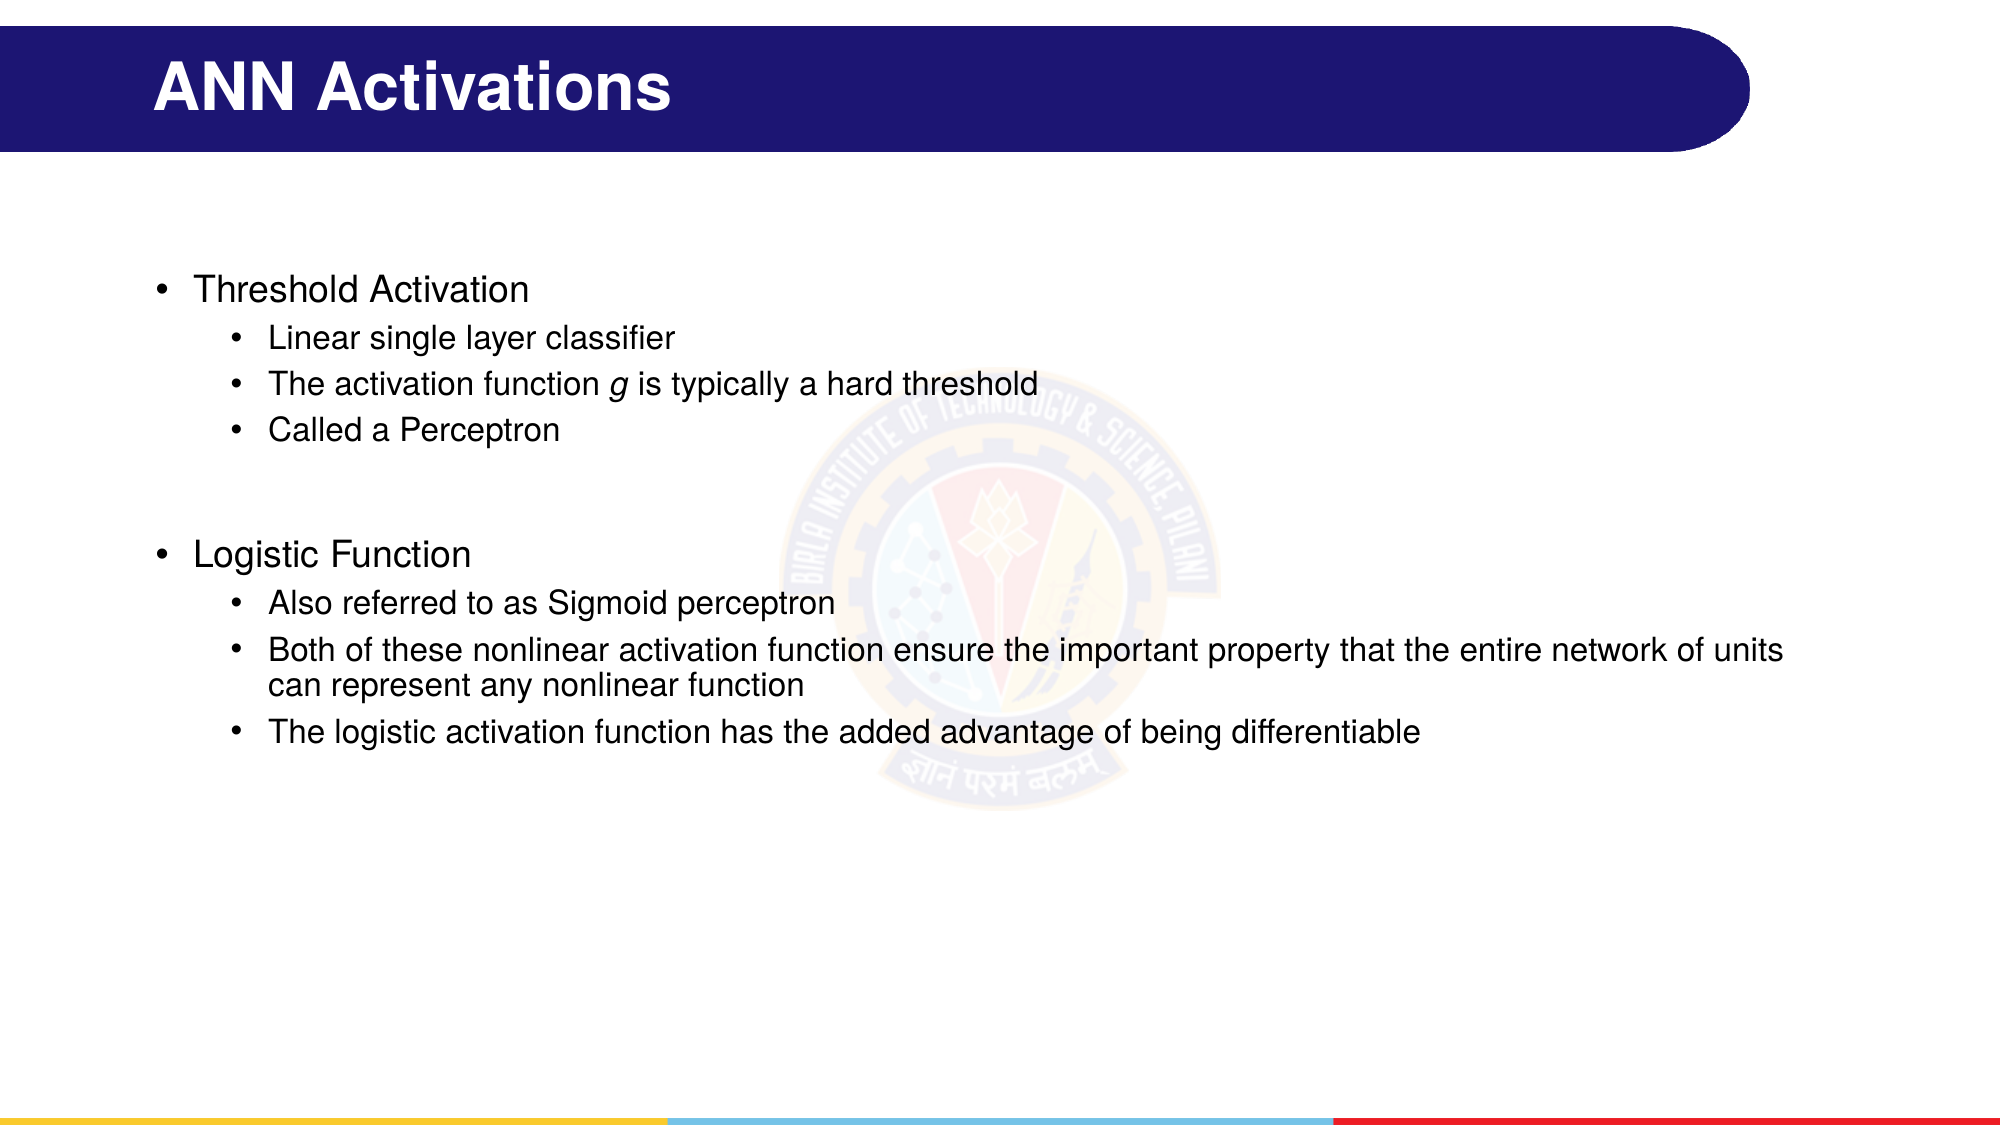

# ANN Activations

Threshold Activation
Linear single layer classifier
The activation function g is typically a hard threshold
Called a Perceptron

Logistic Function
Also referred to as Sigmoid perceptron
Both of these nonlinear activation function ensure the important property that the entire network of units can represent any nonlinear function
The logistic activation function has the added advantage of being differentiable